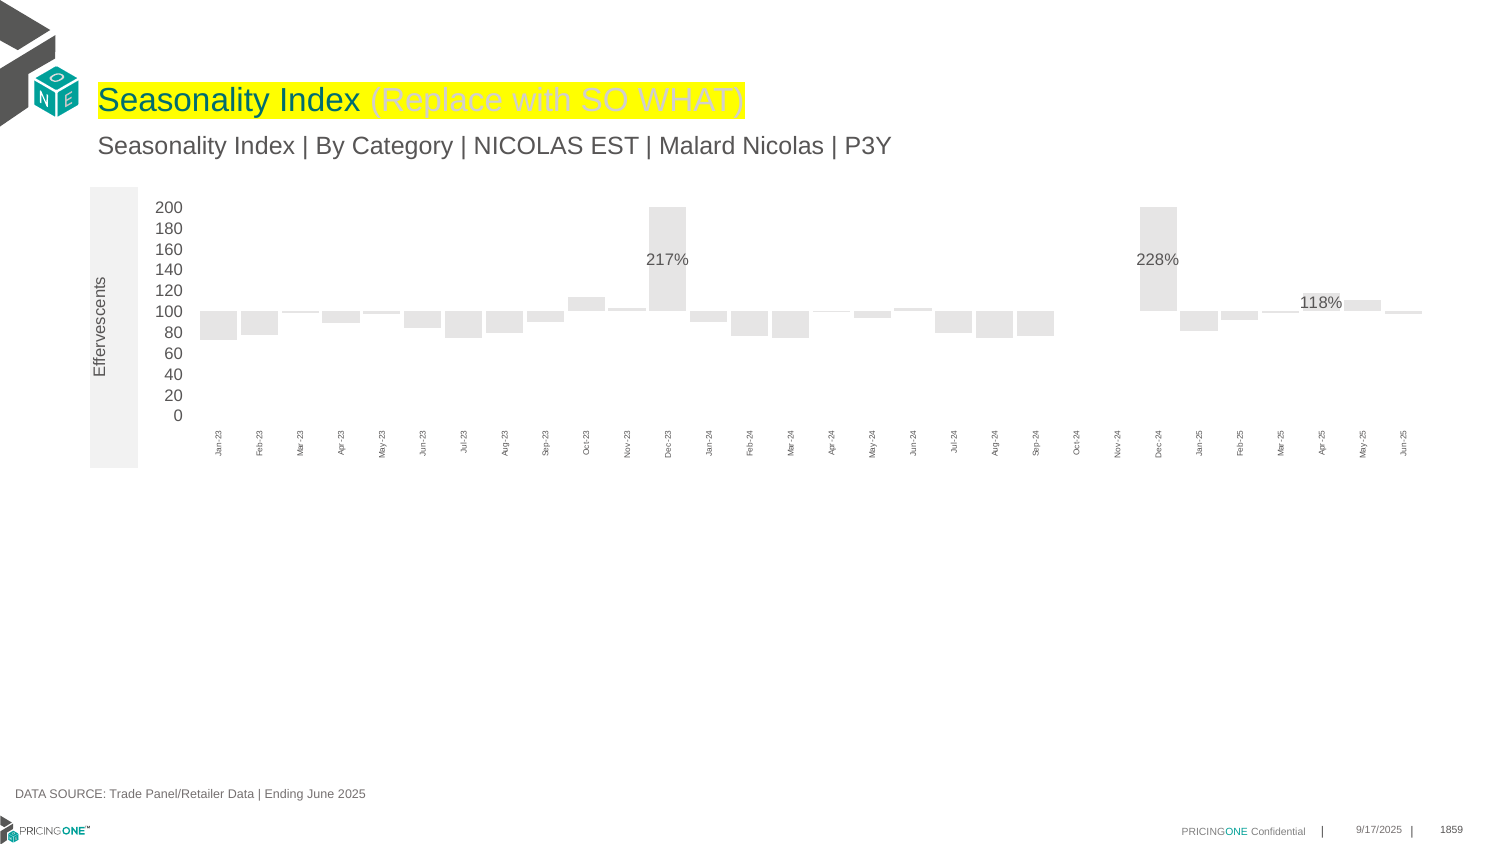

# Seasonality Index (Replace with SO WHAT)
Seasonality Index | By Category | NICOLAS EST | Malard Nicolas | P3Y

### Chart

| Category | Sales index |
|---|---|
| Jan-23 | 72.0 |
| Feb-23 | 77.0 |
| Mar-23 | 98.0 |
| Apr-23 | 89.0 |
| May-23 | 97.0 |
| Jun-23 | 84.0 |
| Jul-23 | 74.0 |
| Aug-23 | 79.0 |
| Sep-23 | 90.0 |
| Oct-23 | 114.0 |
| Nov-23 | 103.0 |
| Dec-23 | 217.0 |
| Jan-24 | 90.0 |
| Feb-24 | 76.0 |
| Mar-24 | 74.0 |
| Apr-24 | 99.0 |
| May-24 | 94.0 |
| Jun-24 | 103.0 |
| Jul-24 | 79.0 |
| Aug-24 | 74.0 |
| Sep-24 | 76.0 |
| Oct-24 | 100.0 |
| Nov-24 | 100.0 |
| Dec-24 | 228.0 |
| Jan-25 | 81.0 |
| Feb-25 | 92.0 |
| Mar-25 | 98.0 |
| Apr-25 | 118.0 |
| May-25 | 111.0 |
| Jun-25 | 97.0 |
| Effervescents |
| --- |
DATA SOURCE: Trade Panel/Retailer Data | Ending June 2025

9/17/2025
1859